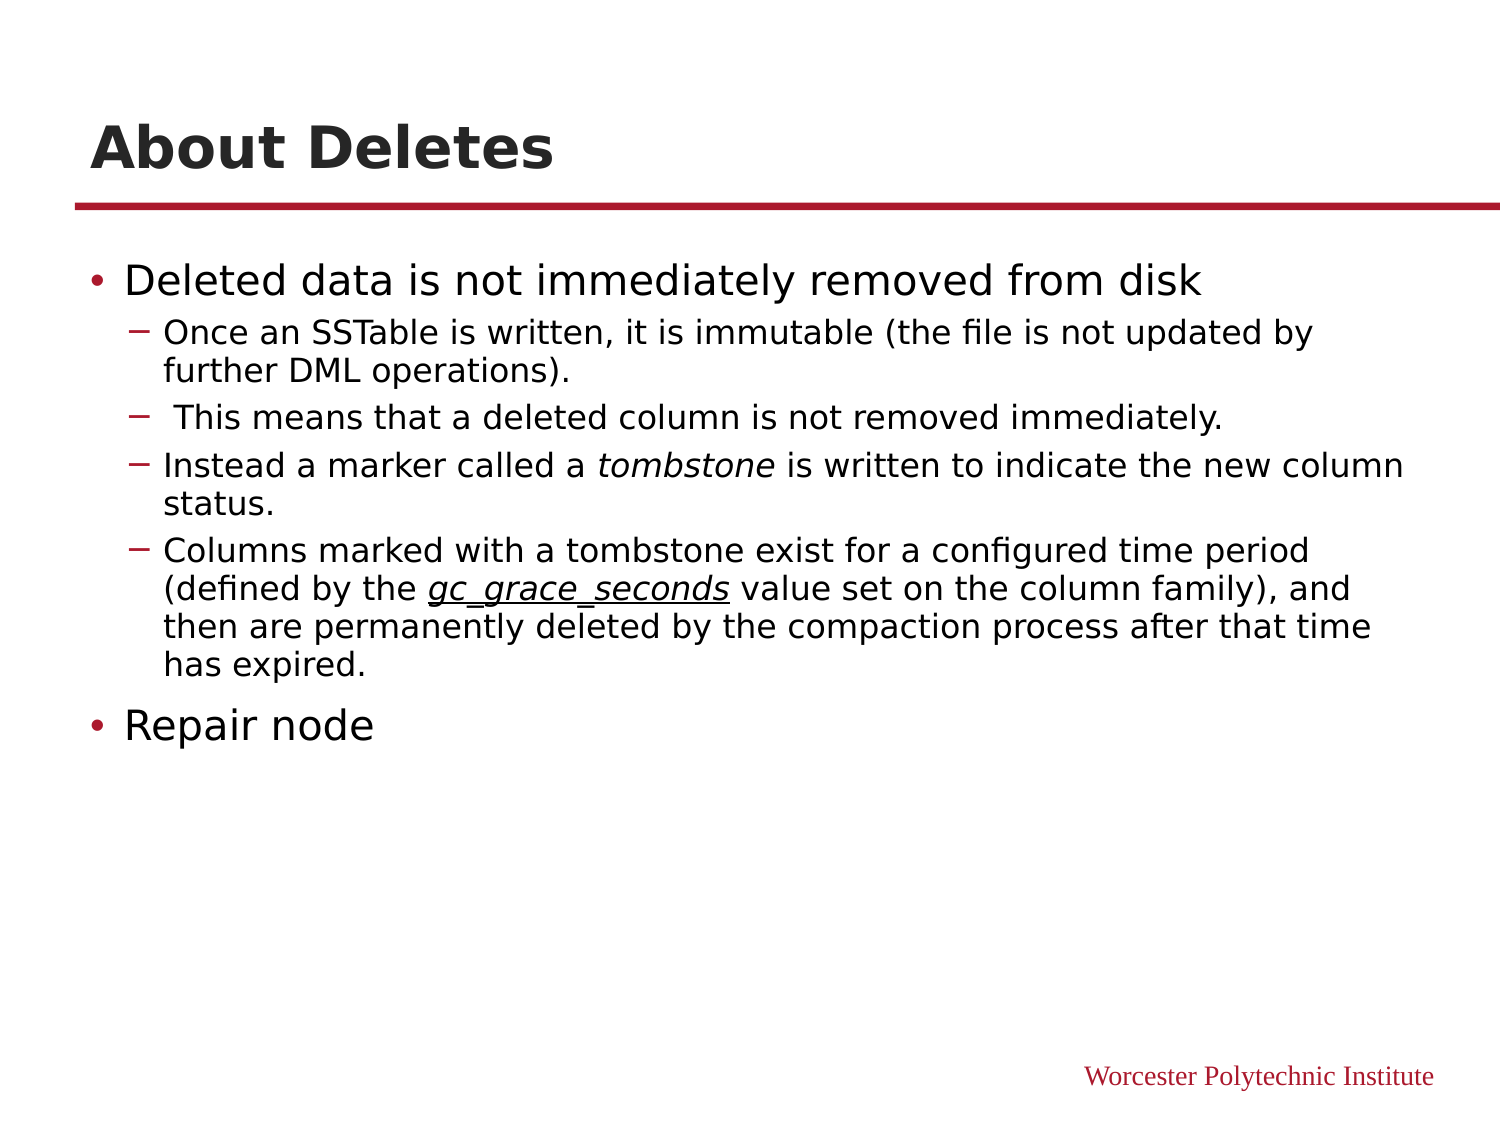

# About Deletes
Deleted data is not immediately removed from disk
Once an SSTable is written, it is immutable (the file is not updated by further DML operations).
 This means that a deleted column is not removed immediately.
Instead a marker called a tombstone is written to indicate the new column status.
Columns marked with a tombstone exist for a configured time period (defined by the gc_grace_seconds value set on the column family), and then are permanently deleted by the compaction process after that time has expired.
Repair node